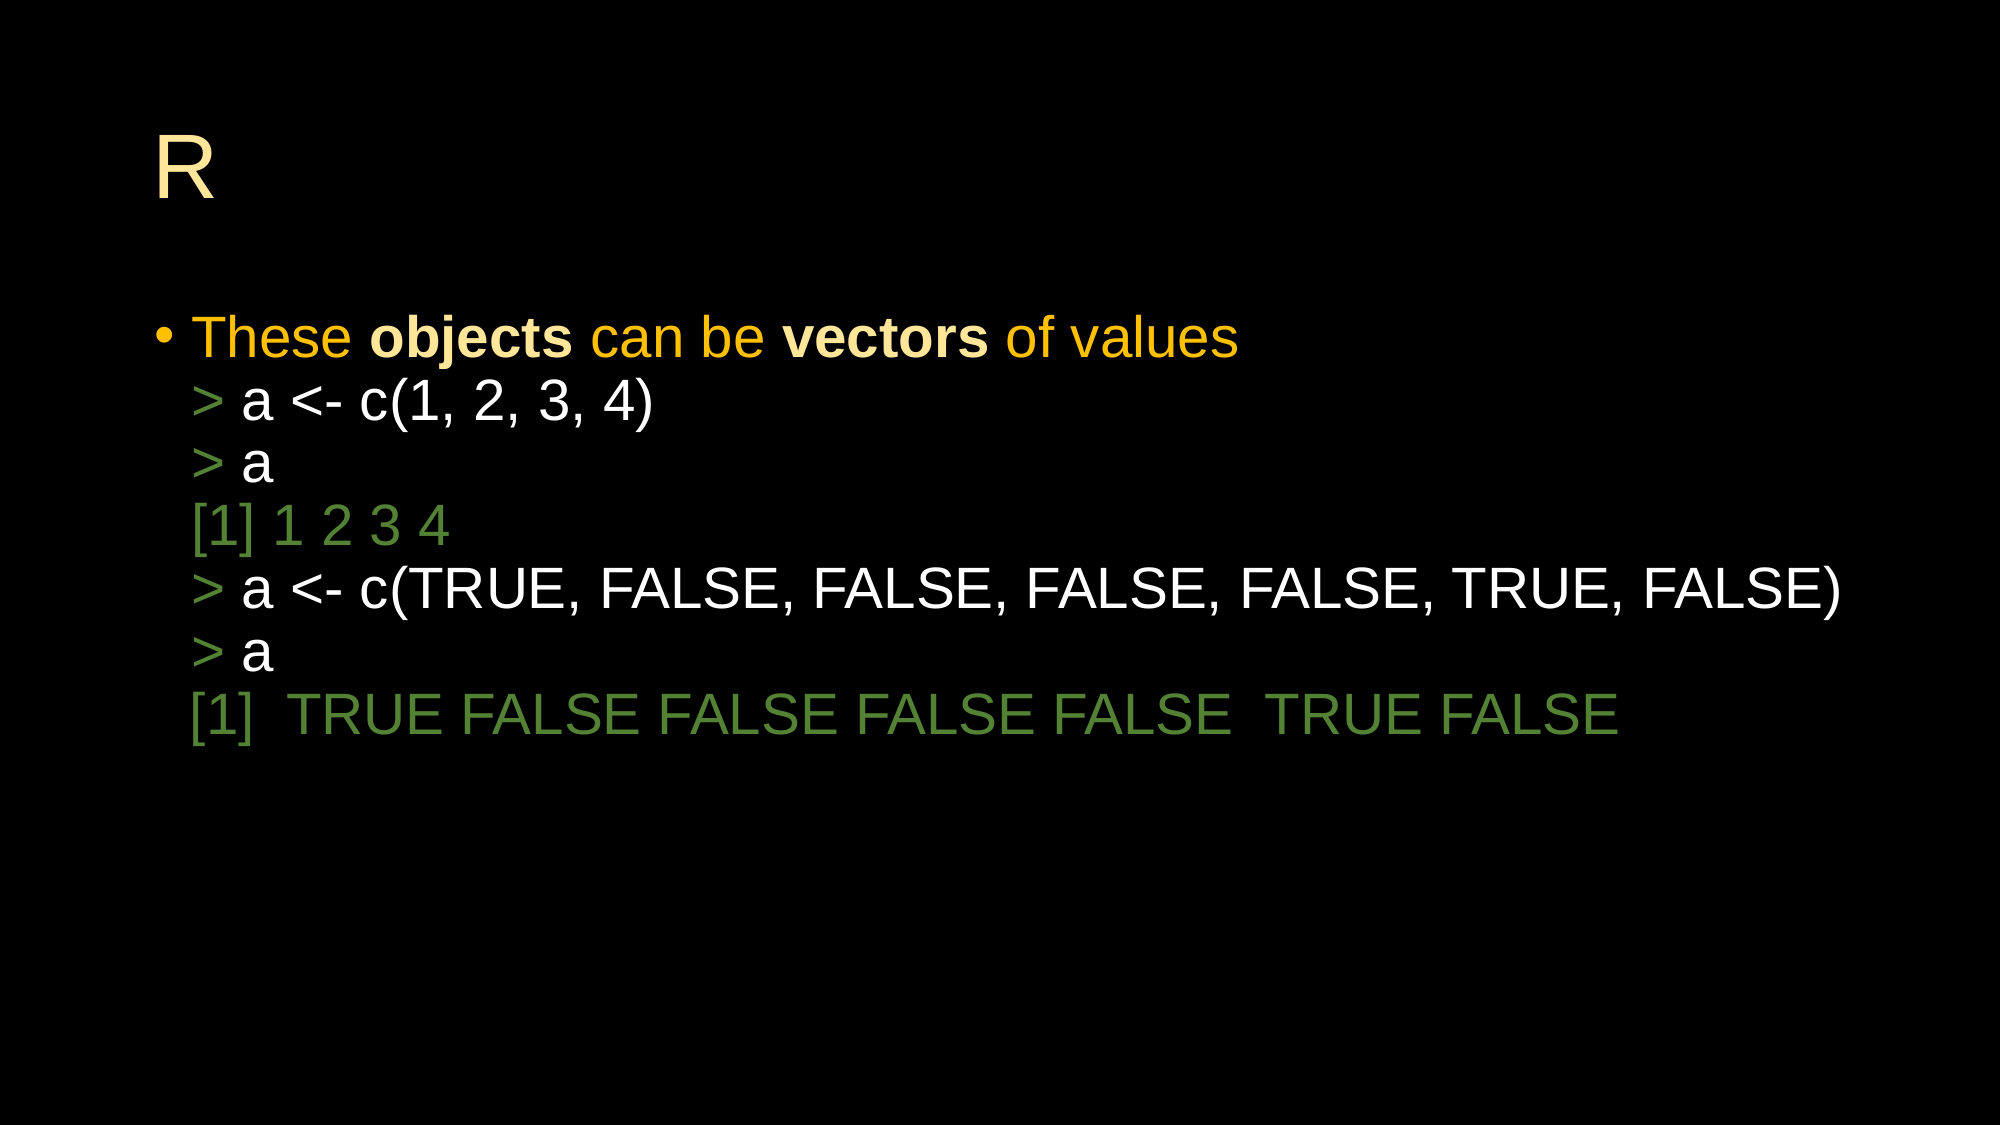

# R
These objects can be vectors of values
> a <- c(1, 2, 3, 4)
> a
[1] 1 2 3 4
> a <- c(TRUE, FALSE, FALSE, FALSE, FALSE, TRUE, FALSE)
> a
[1]  TRUE FALSE FALSE FALSE FALSE  TRUE FALSE